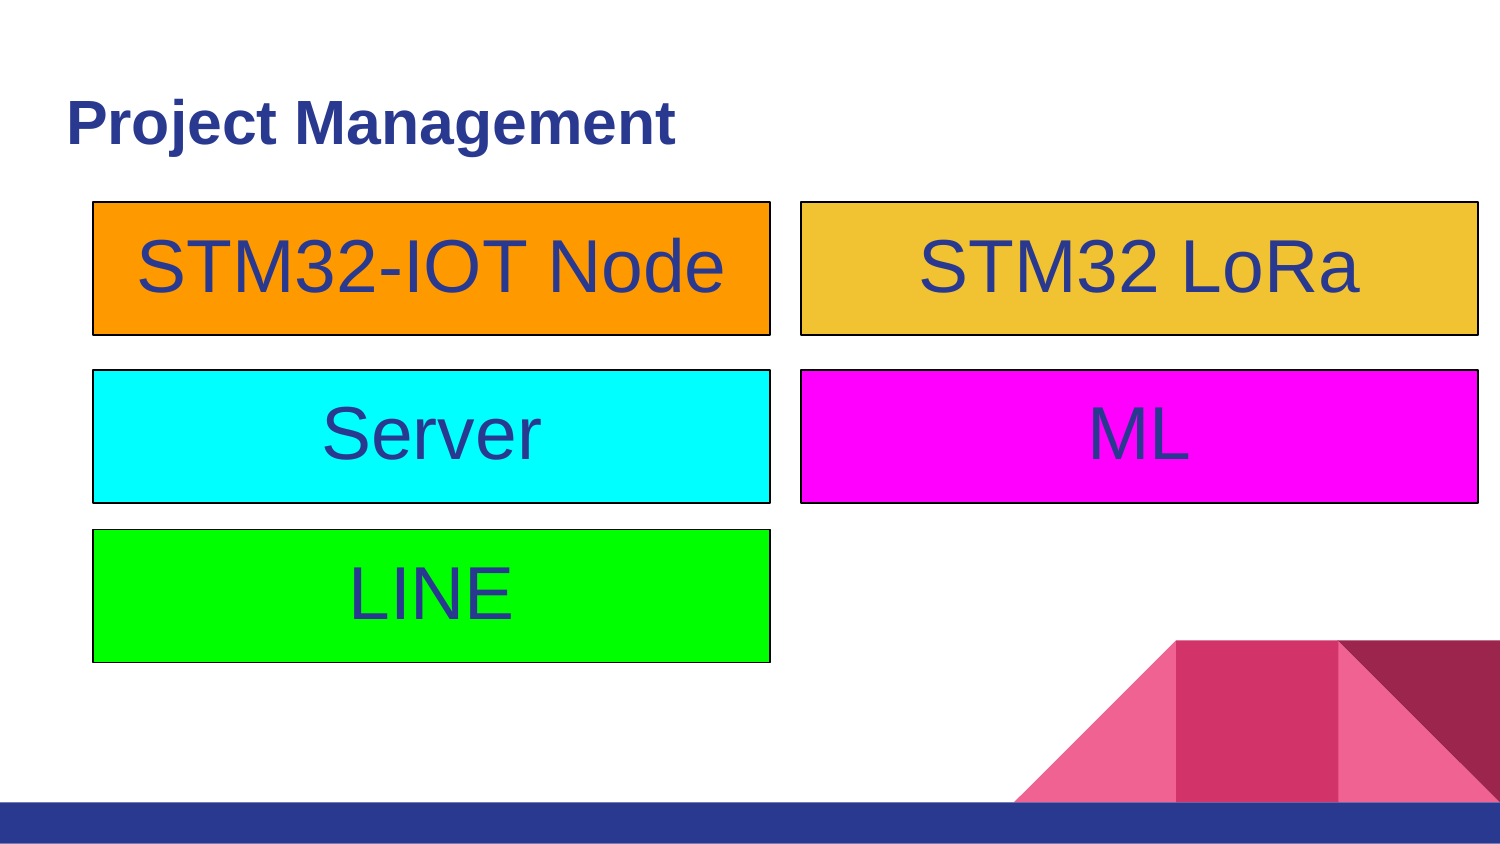

# Project Management
STM32-IOT Node
STM32 LoRa
Server
ML
LINE